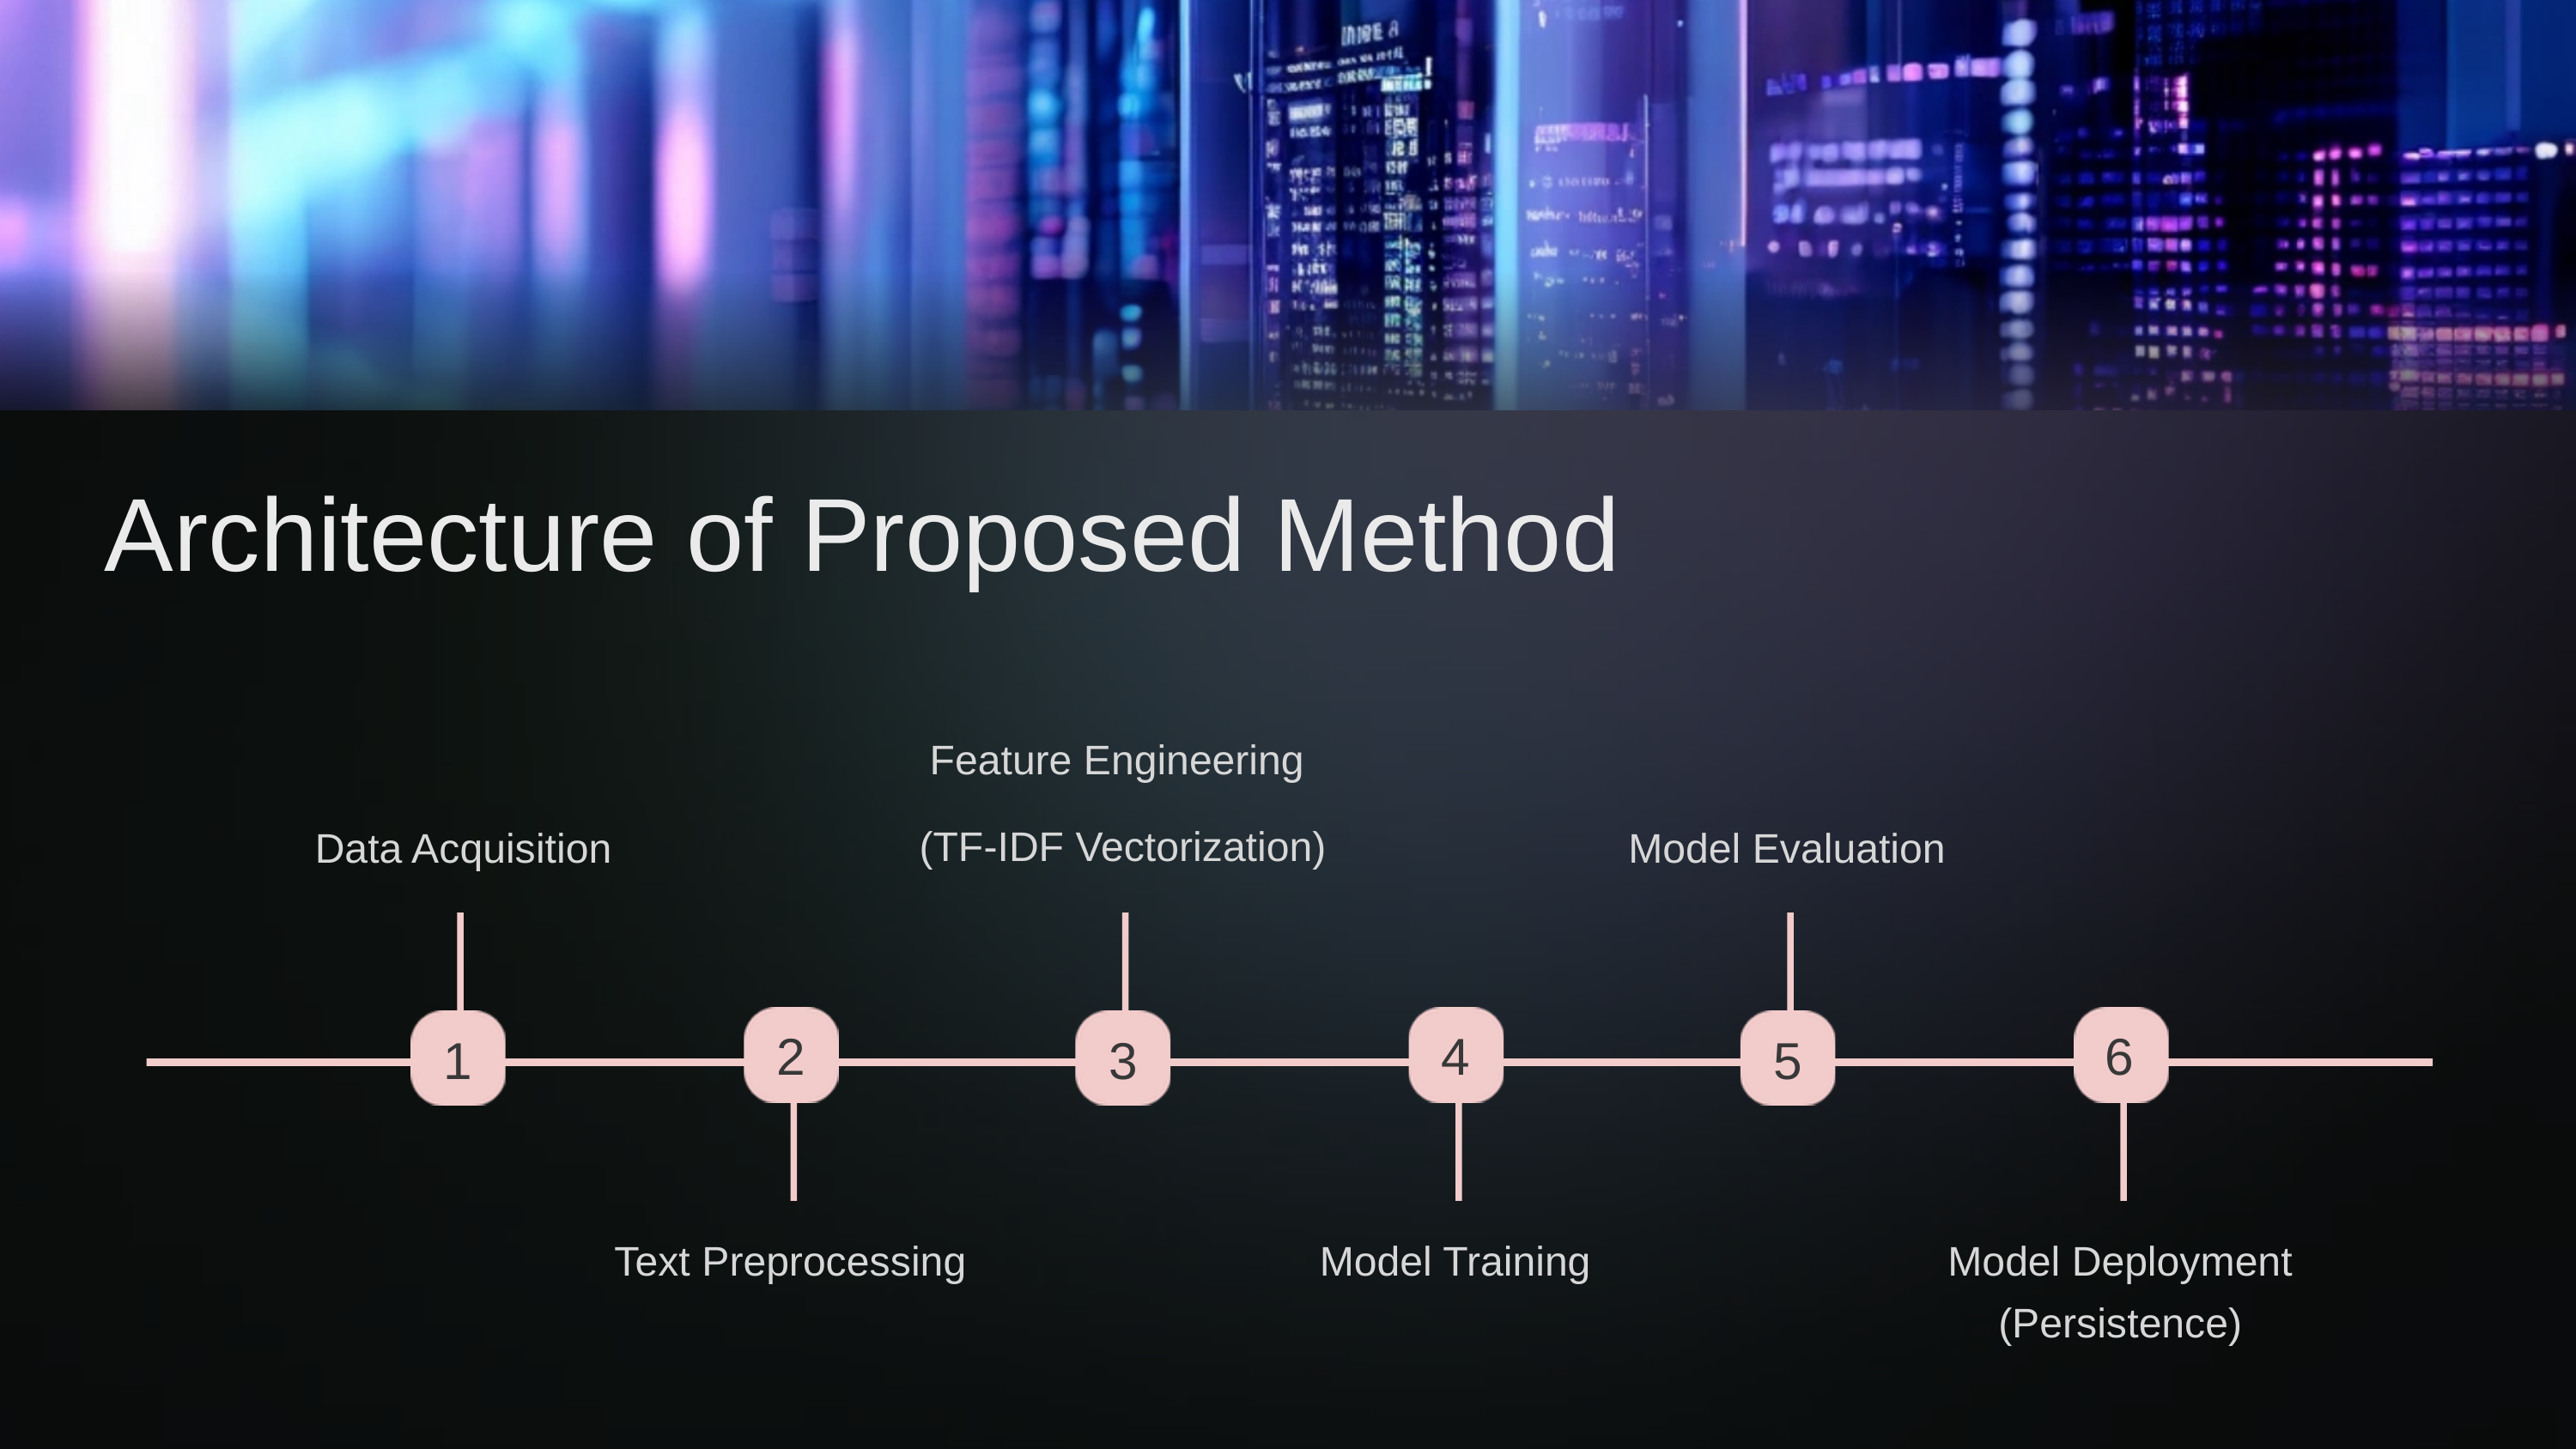

Architecture of Proposed Method

Feature Engineering

Data Acquisition

(TF-IDF Vectorization)

Model Evaluation

2

4

6

1

3

5

Text Preprocessing

Model Training

Model Deployment (Persistence)